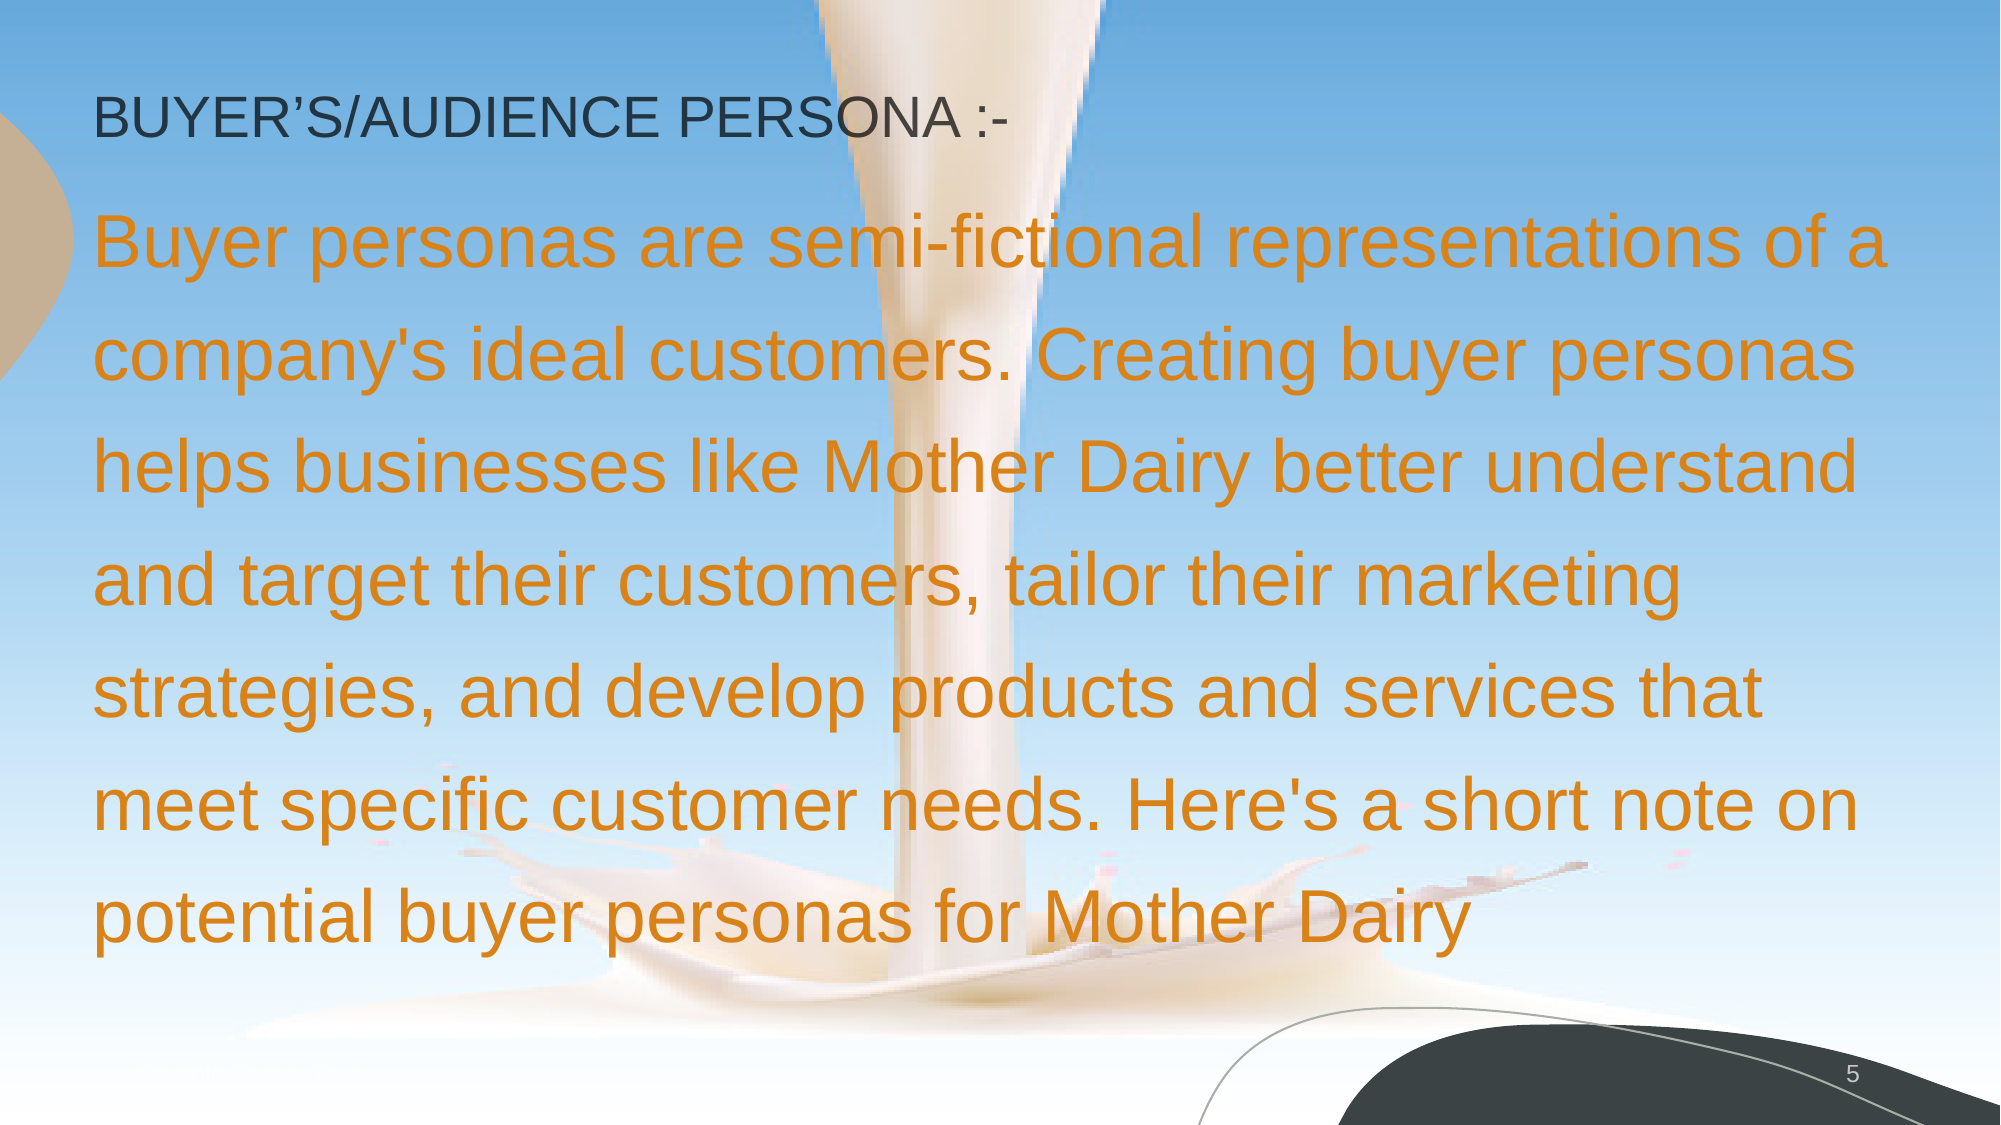

BUYER’S/AUDIENCE PERSONA :-
Buyer personas are semi-fictional representations of a company's ideal customers. Creating buyer personas helps businesses like Mother Dairy better understand and target their customers, tailor their marketing strategies, and develop products and services that meet specific customer needs. Here's a short note on potential buyer personas for Mother Dairy
Sample Footer Text
5